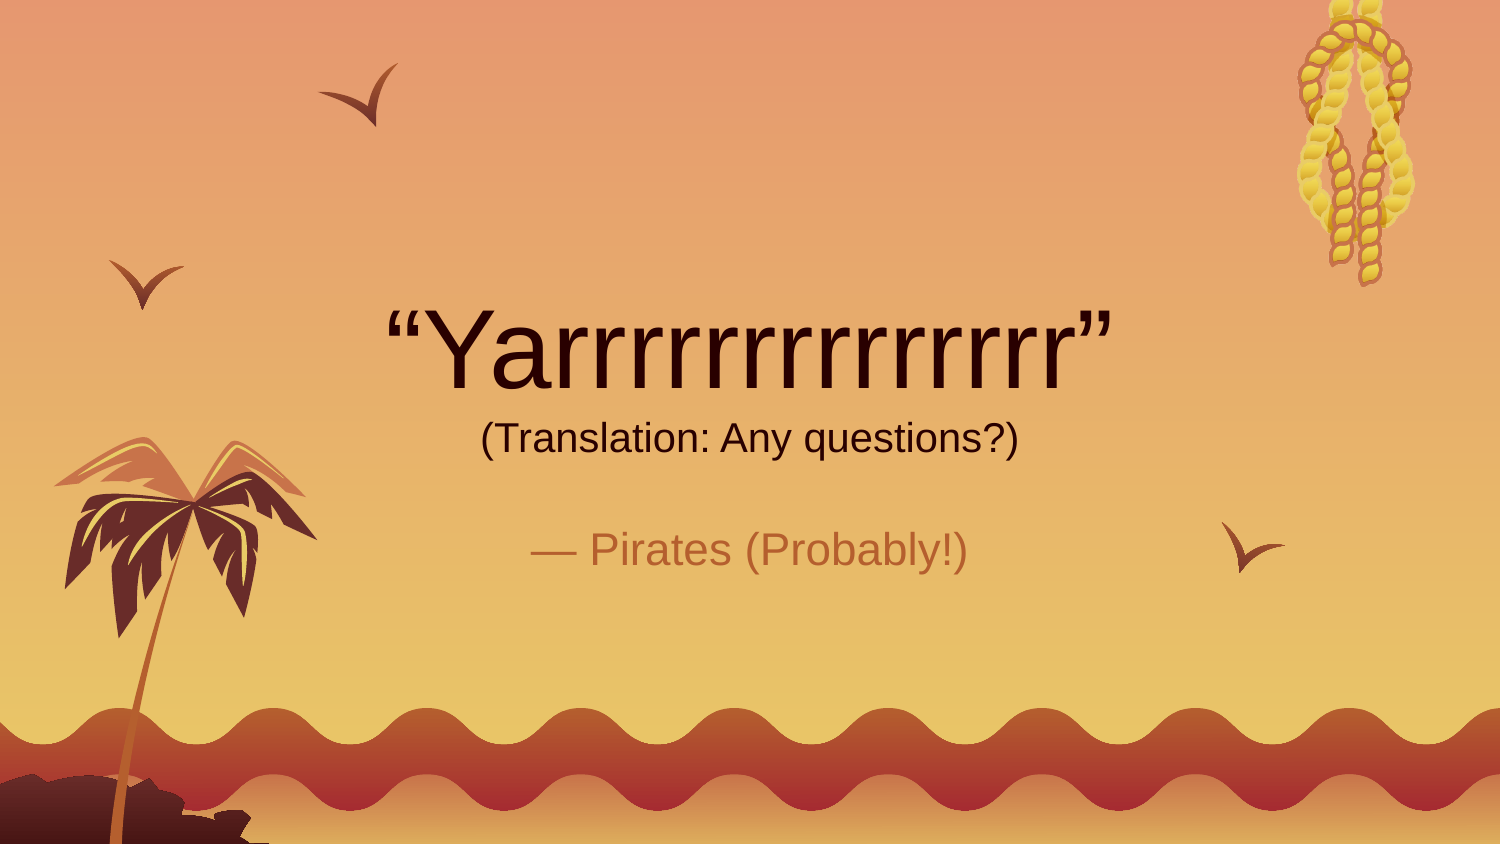

“Yarrrrrrrrrrrrrr”
(Translation: Any questions?)

# — Pirates (Probably!)